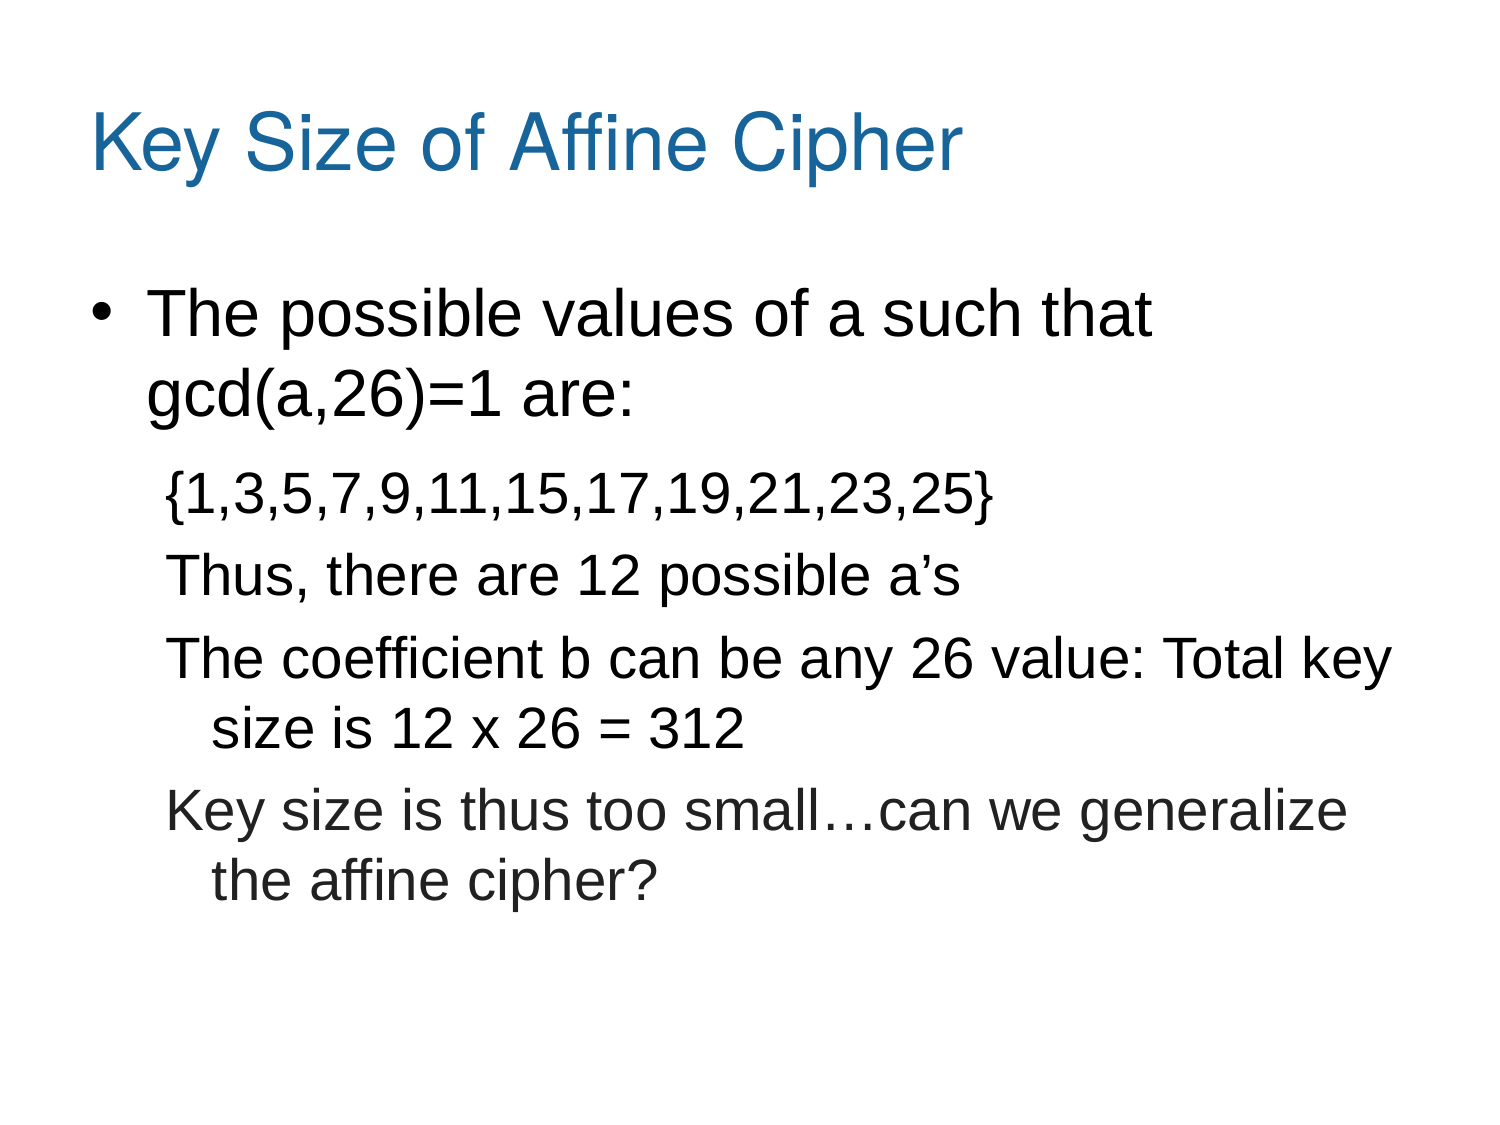

# Key Size of Affine Cipher
The possible values of a such that gcd(a,26)=1 are:
{1,3,5,7,9,11,15,17,19,21,23,25}
Thus, there are 12 possible a’s
The coefficient b can be any 26 value: Total key size is 12 x 26 = 312
Key size is thus too small…can we generalize the affine cipher?